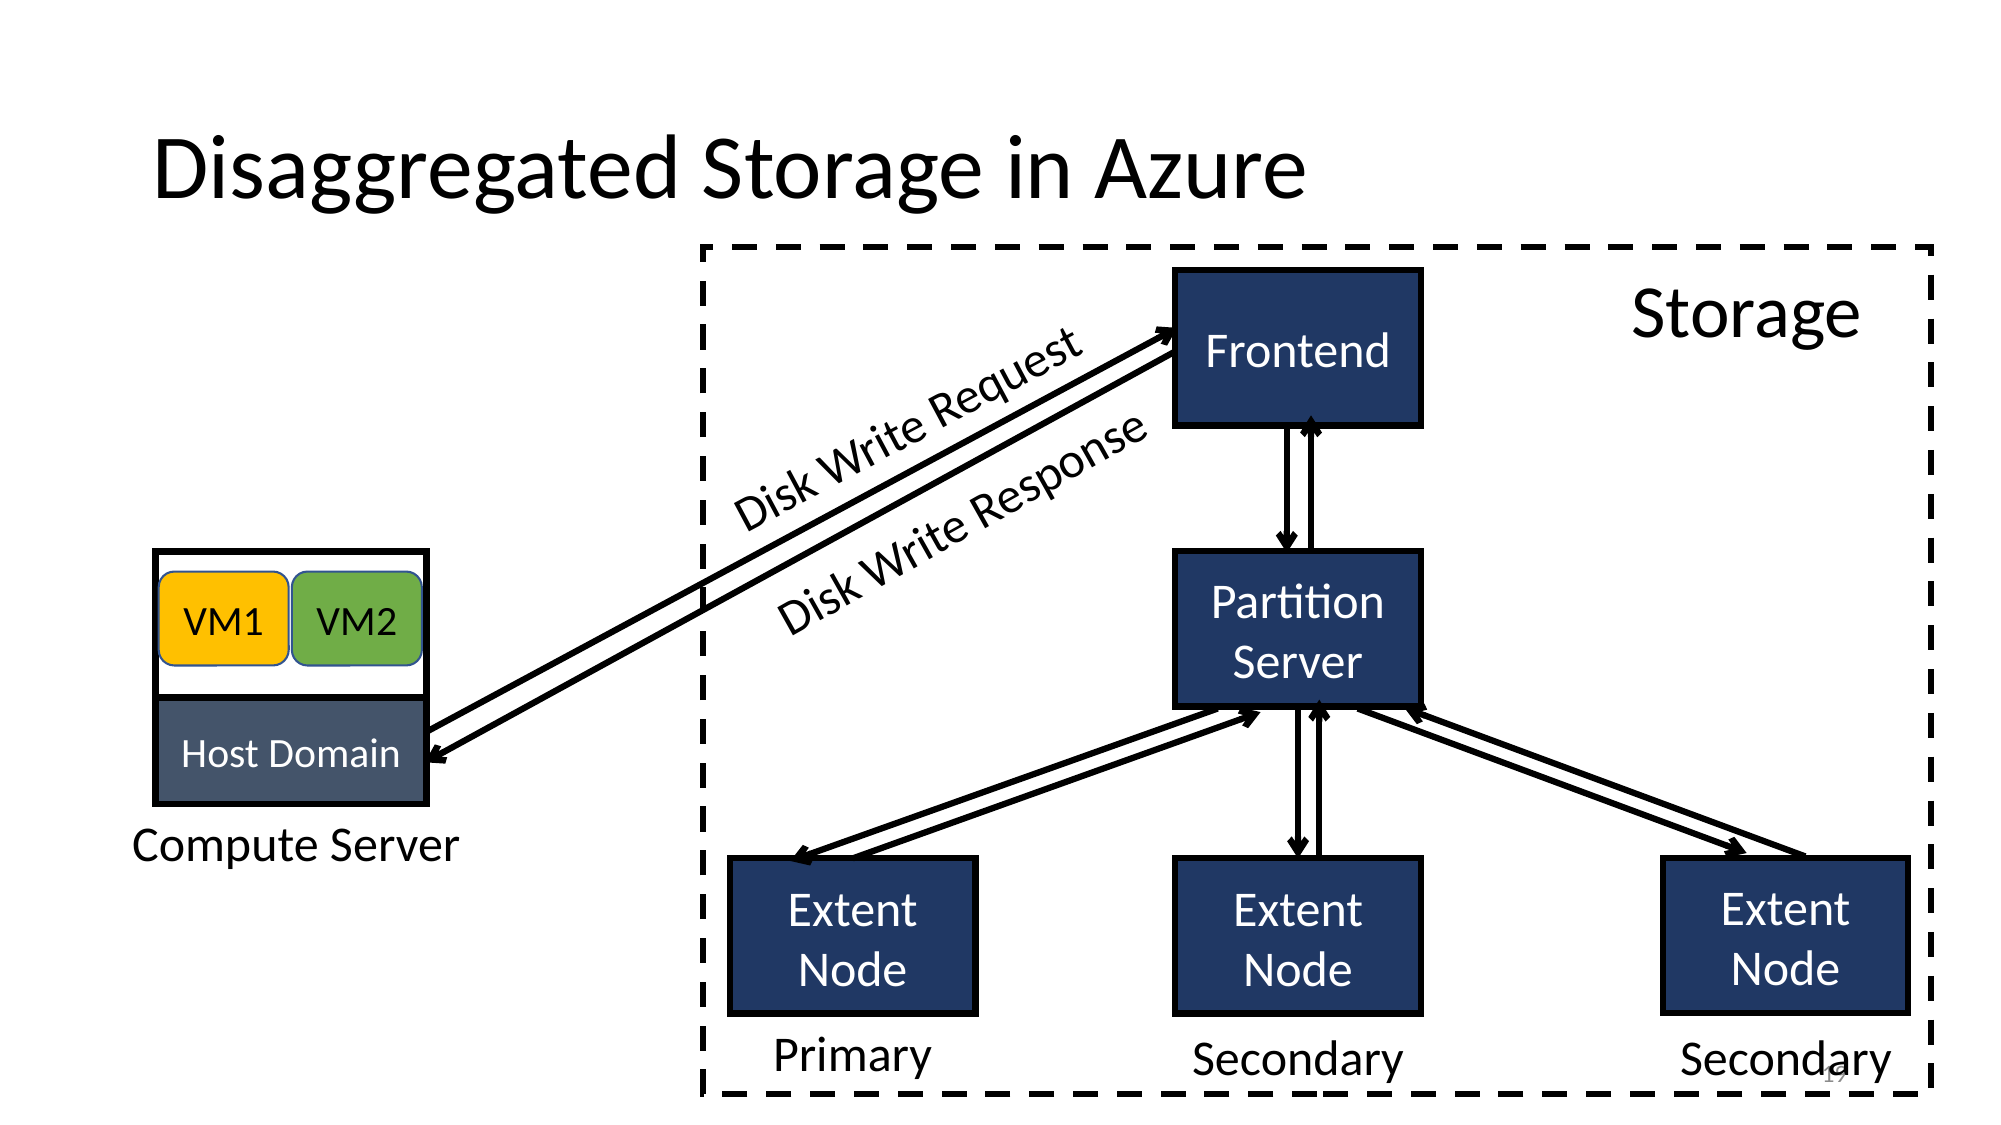

# Disaggregated Storage in Azure

Storage
Frontend
Disk Write Request
Disk Write Response
Partition Server

VM1
VM2
Host Domain
Compute Server
Extent Node
Extent Node
Extent Node
Primary
Secondary
Secondary
19